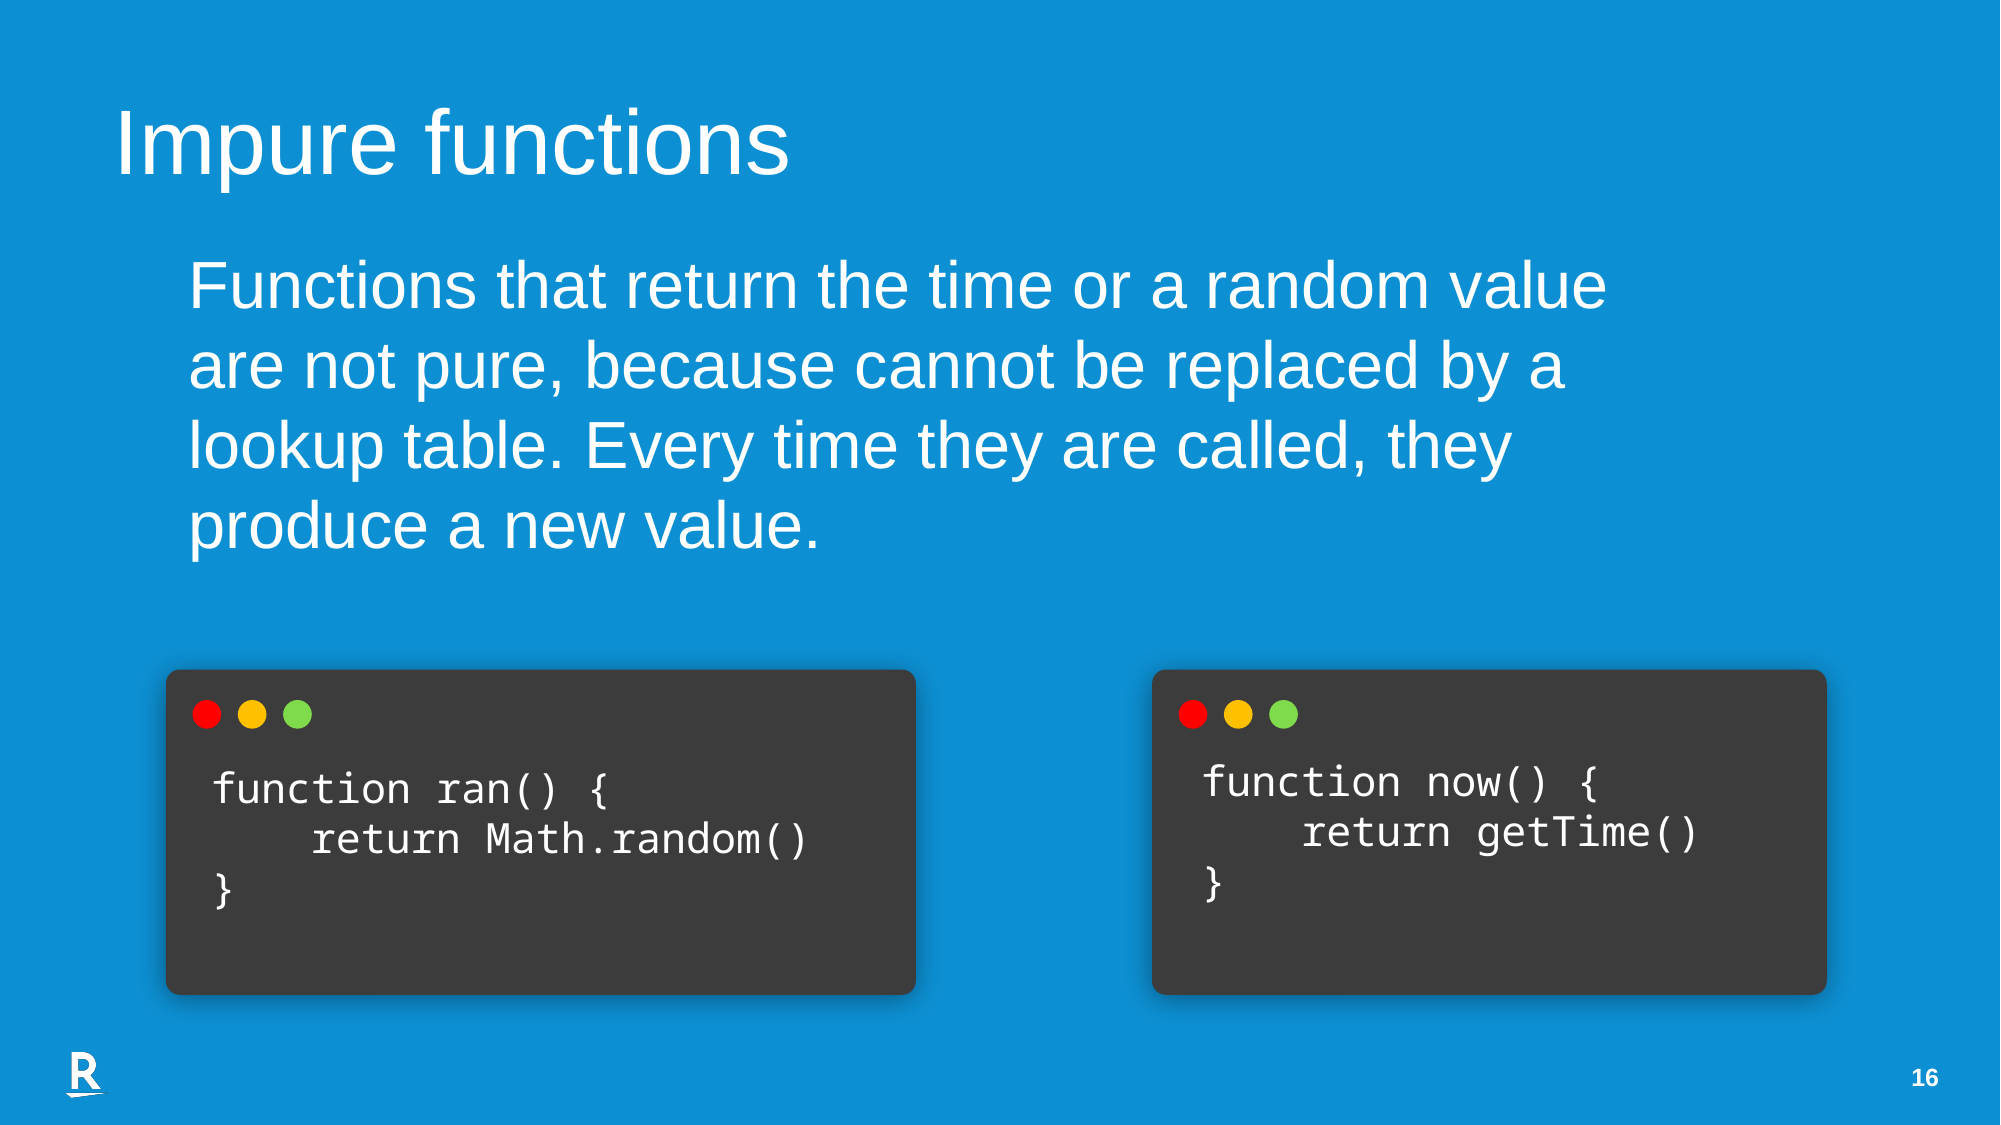

Impure functions
Functions that return the time or a random value are not pure, because cannot be replaced by a lookup table. Every time they are called, they produce a new value.

function ran() {
    return Math.random()
}

function now() {
    return getTime()
}